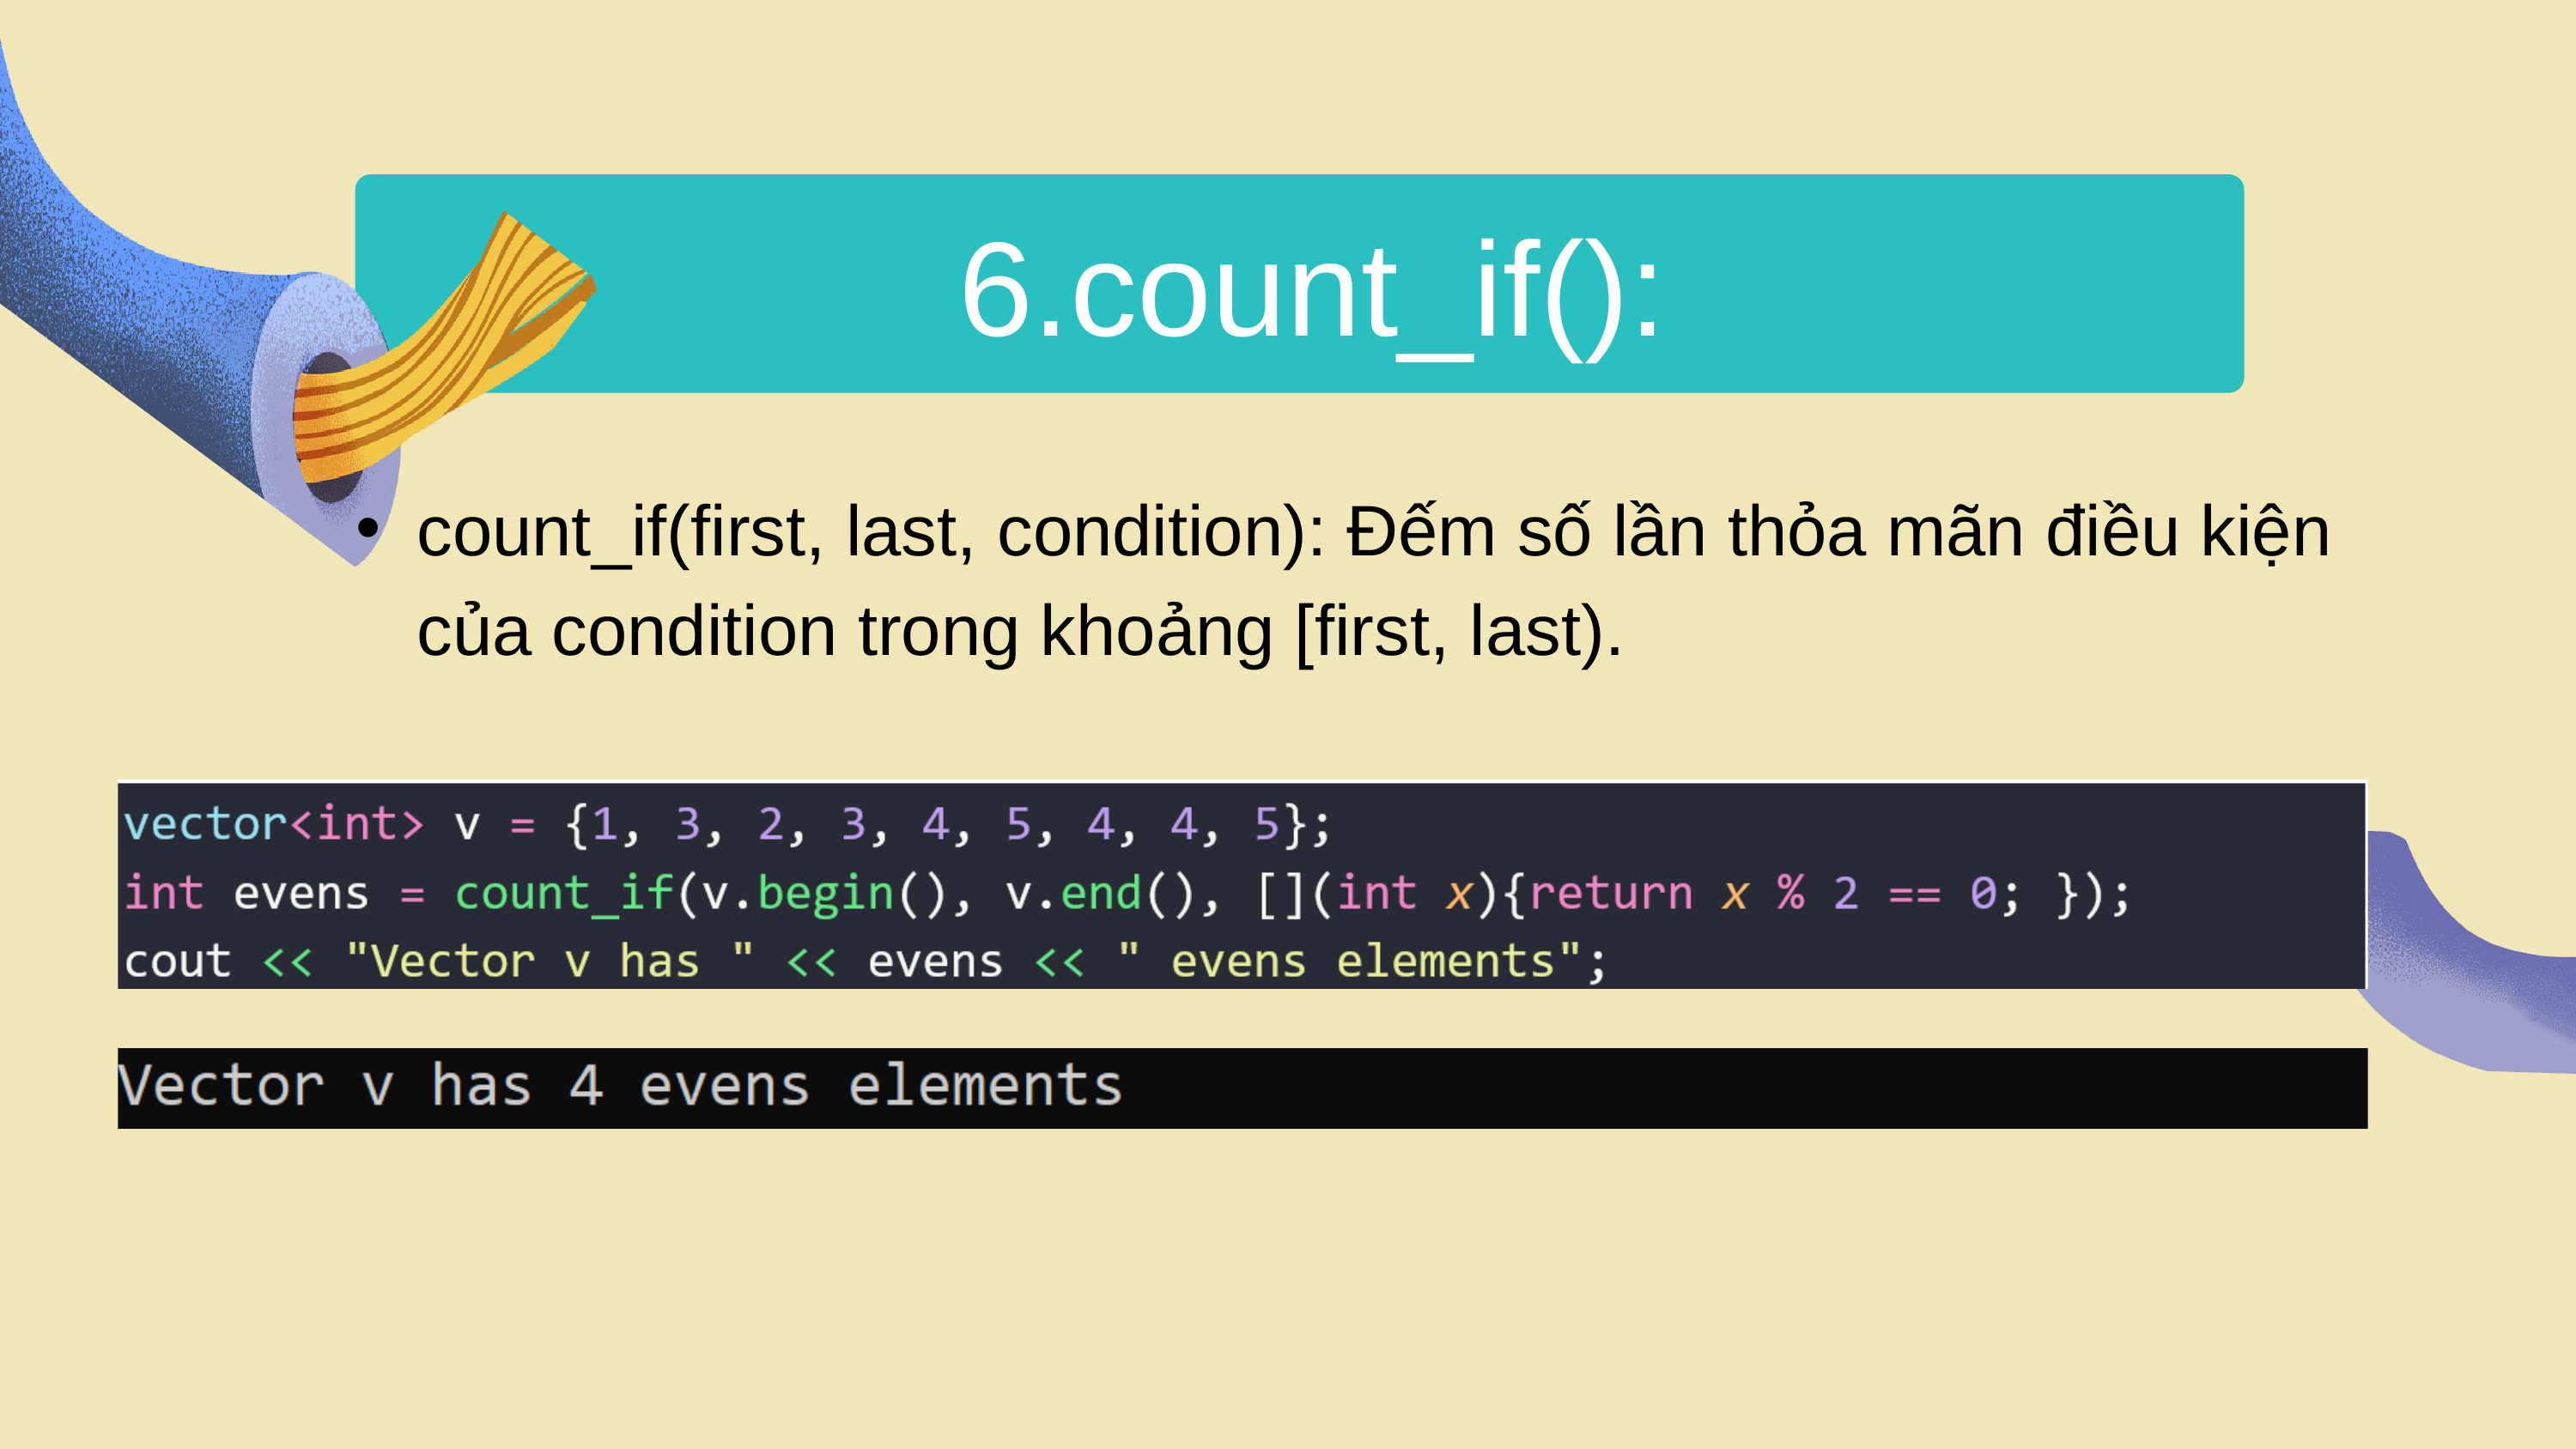

6.count_if():

count_if(first, last, condition): Đếm số lần thỏa mãn điều kiện của condition trong khoảng [first, last).